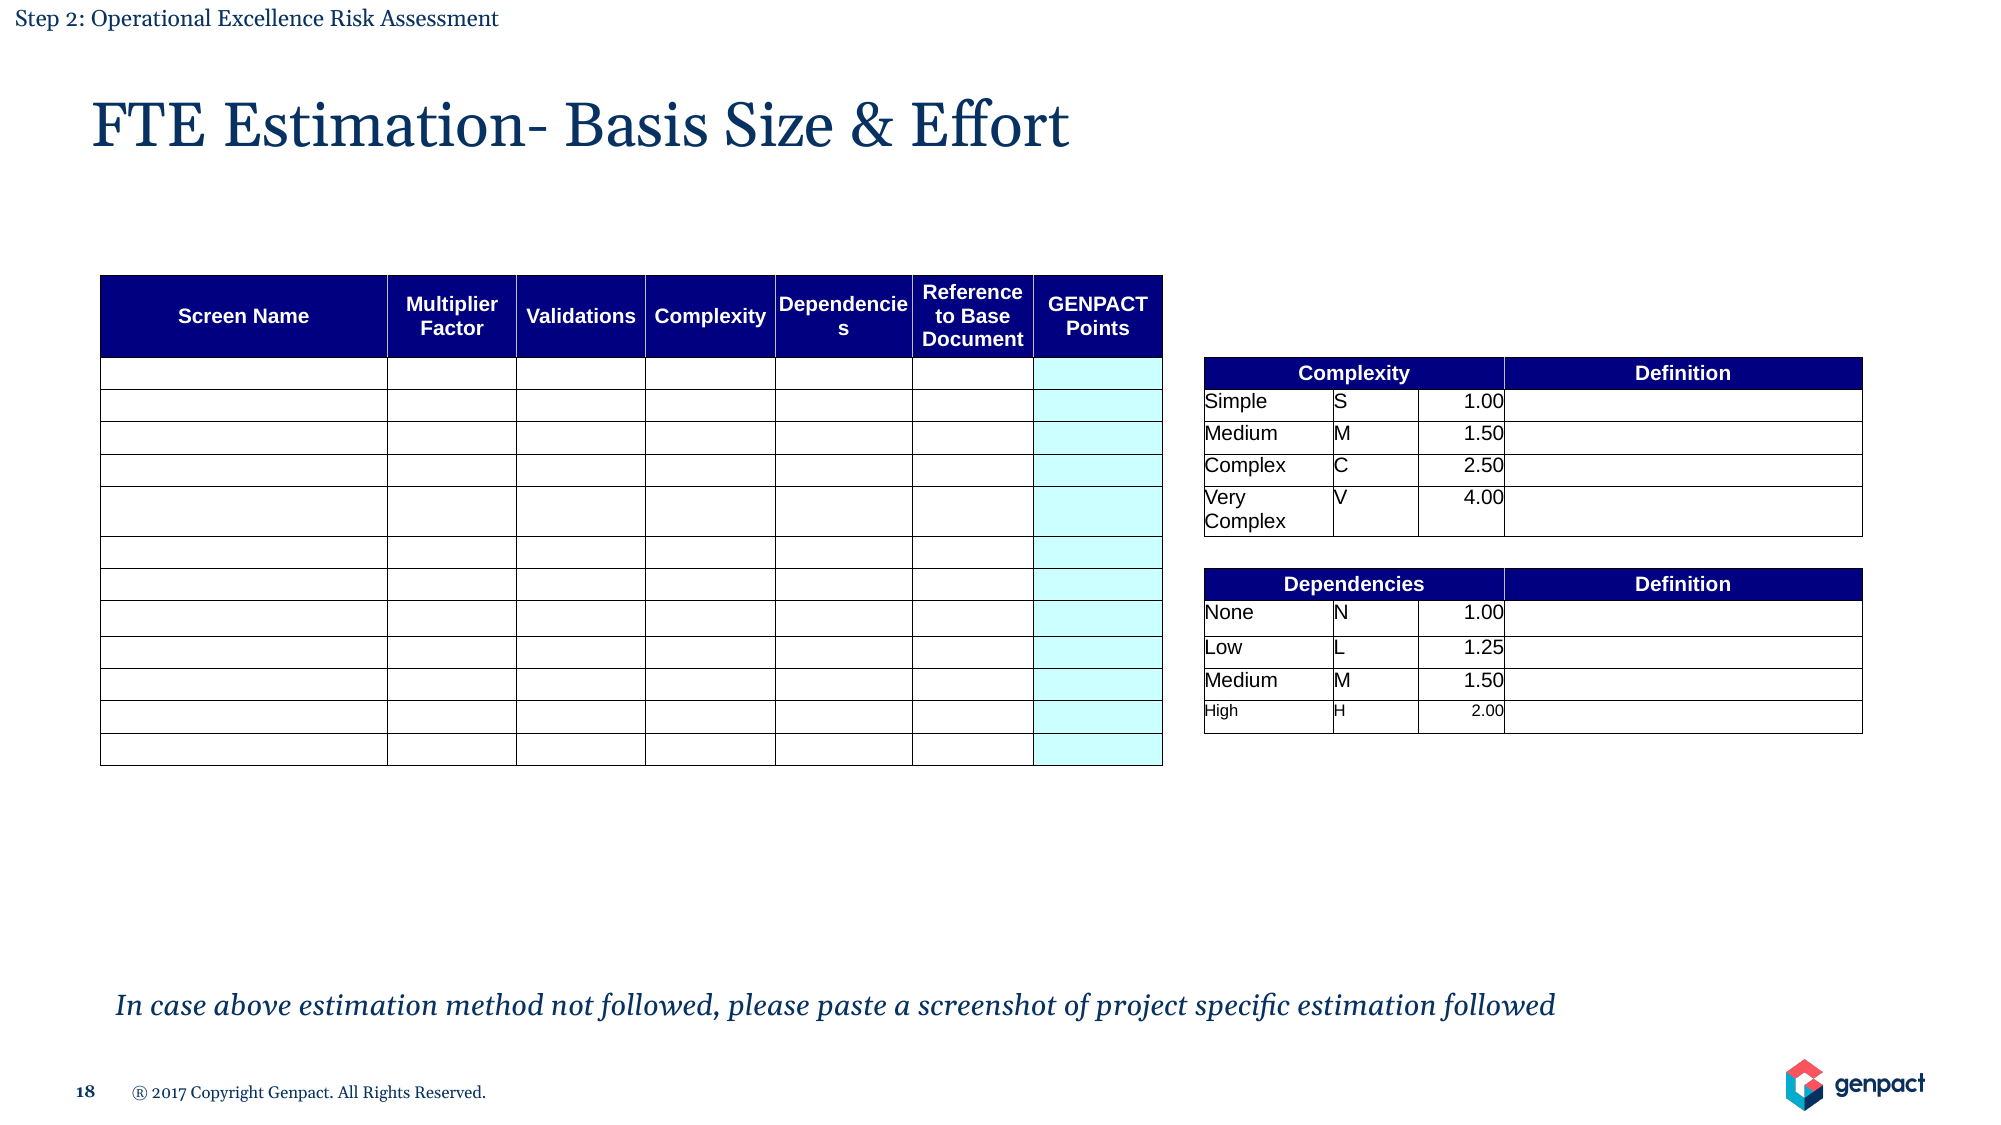

Step 2: Operational Excellence Risk Assessment
FTE Estimation- Basis Size & Effort
| Screen Name | Multiplier Factor | Validations | Complexity | Dependencies | Reference to Base Document | GENPACT Points |  |  |  |  |  |
| --- | --- | --- | --- | --- | --- | --- | --- | --- | --- | --- | --- |
|  |  |  |  |  |  |  |  | Complexity |  |  | Definition |
|  |  |  |  |  |  |  |  | Simple | S | 1.00 |  |
|  |  |  |  |  |  |  |  | Medium | M | 1.50 |  |
|  |  |  |  |  |  |  |  | Complex | C | 2.50 |  |
|  |  |  |  |  |  |  |  | Very Complex | V | 4.00 |  |
|  |  |  |  |  |  |  |  |  |  |  |  |
|  |  |  |  |  |  |  |  | Dependencies |  |  | Definition |
|  |  |  |  |  |  |  |  | None | N | 1.00 |  |
|  |  |  |  |  |  |  |  | Low | L | 1.25 |  |
|  |  |  |  |  |  |  |  | Medium | M | 1.50 |  |
|  |  |  |  |  |  |  |  | High | H | 2.00 |  |
|  |  |  |  |  |  |  |  |  |  |  |  |
In case above estimation method not followed, please paste a screenshot of project specific estimation followed